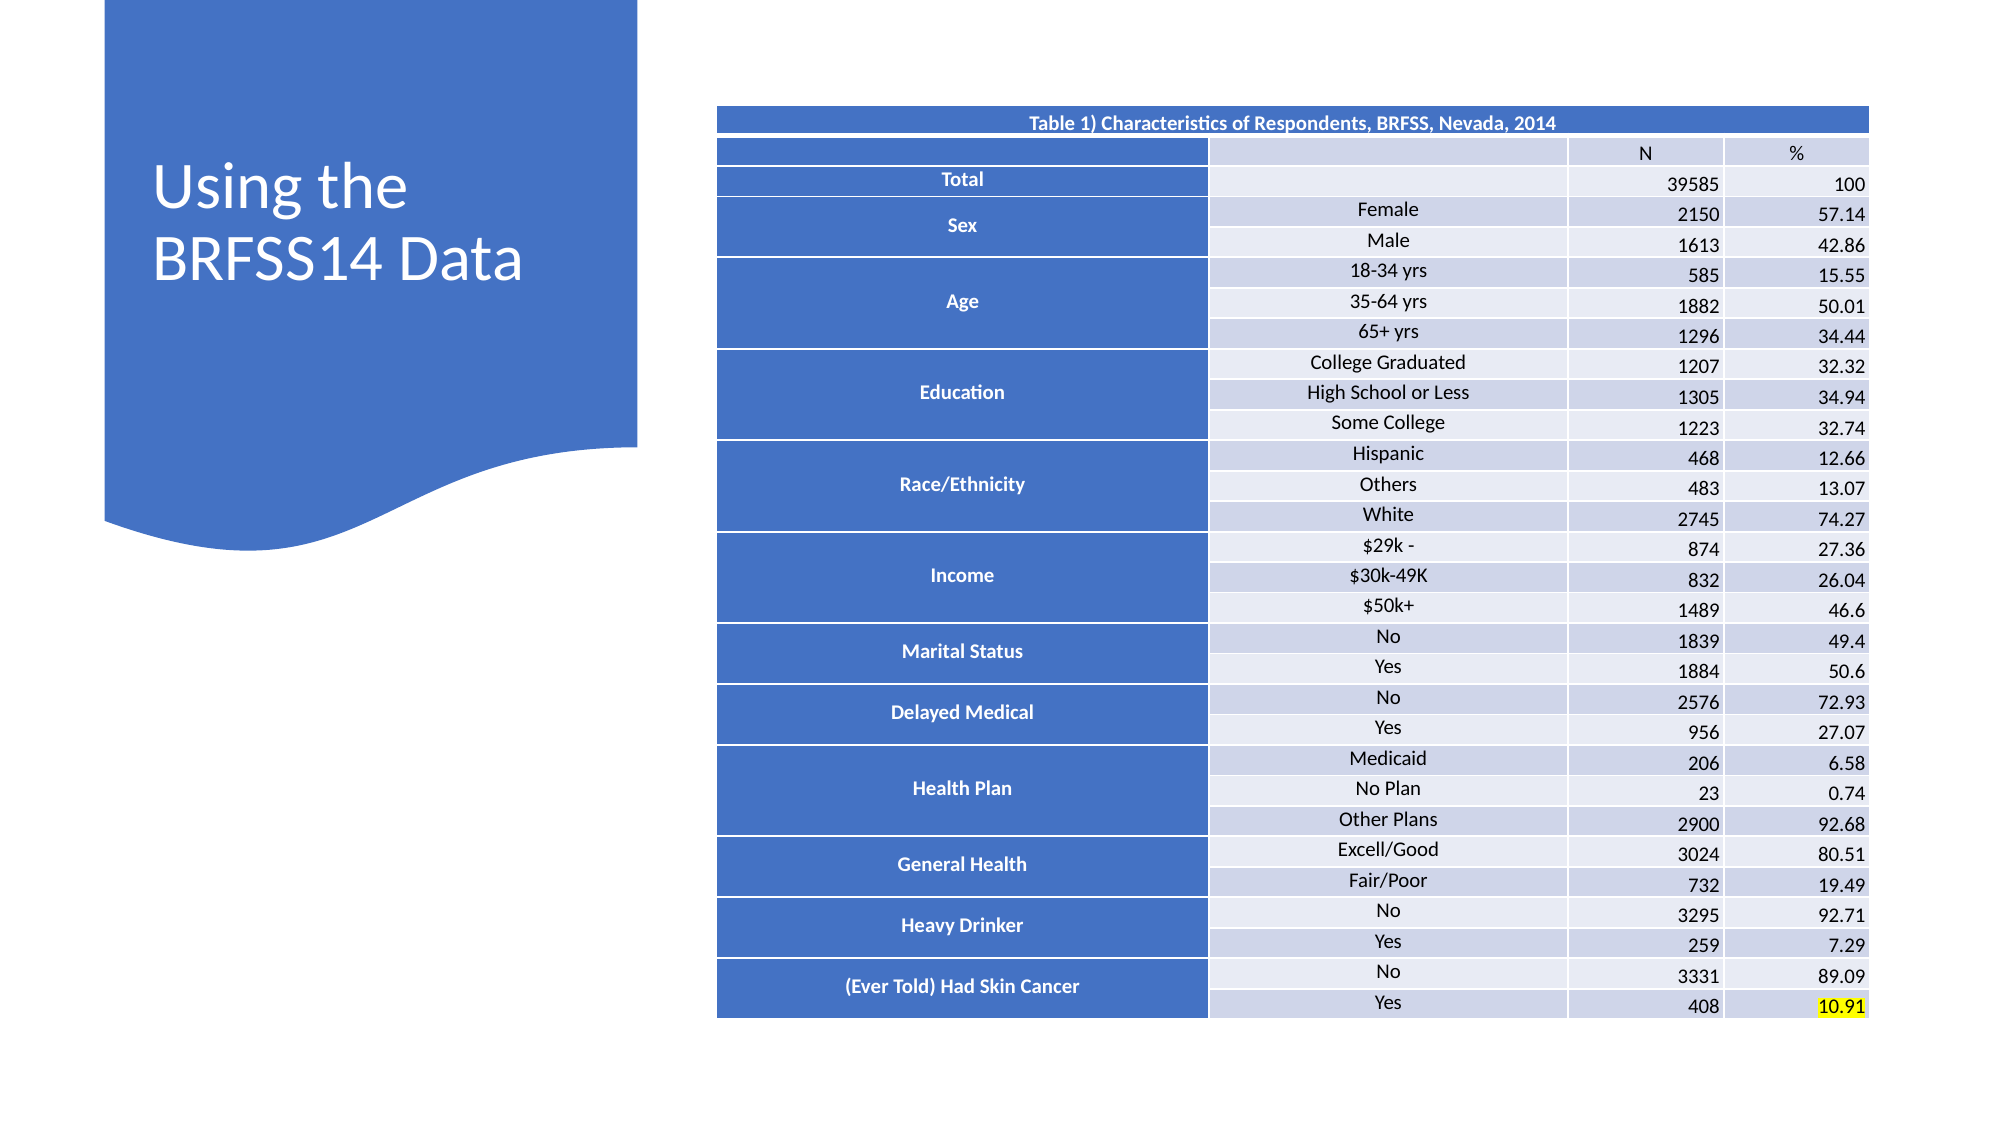

# Using the BRFSS14 Data
| Table 1) Characteristics of Respondents, BRFSS, Nevada, 2014 |  |  |  |
| --- | --- | --- | --- |
|  |  | N | % |
| Total |  | 39585 | 100 |
| Sex | Female | 2150 | 57.14 |
|  | Male | 1613 | 42.86 |
| Age | 18-34 yrs | 585 | 15.55 |
|  | 35-64 yrs | 1882 | 50.01 |
|  | 65+ yrs | 1296 | 34.44 |
| Education | College Graduated | 1207 | 32.32 |
|  | High School or Less | 1305 | 34.94 |
|  | Some College | 1223 | 32.74 |
| Race/Ethnicity | Hispanic | 468 | 12.66 |
|  | Others | 483 | 13.07 |
|  | White | 2745 | 74.27 |
| Income | $29k - | 874 | 27.36 |
|  | $30k-49K | 832 | 26.04 |
|  | $50k+ | 1489 | 46.6 |
| Marital Status | No | 1839 | 49.4 |
|  | Yes | 1884 | 50.6 |
| Delayed Medical | No | 2576 | 72.93 |
|  | Yes | 956 | 27.07 |
| Health Plan | Medicaid | 206 | 6.58 |
|  | No Plan | 23 | 0.74 |
|  | Other Plans | 2900 | 92.68 |
| General Health | Excell/Good | 3024 | 80.51 |
|  | Fair/Poor | 732 | 19.49 |
| Heavy Drinker | No | 3295 | 92.71 |
|  | Yes | 259 | 7.29 |
| (Ever Told) Had Skin Cancer | No | 3331 | 89.09 |
|  | Yes | 408 | 10.91 |